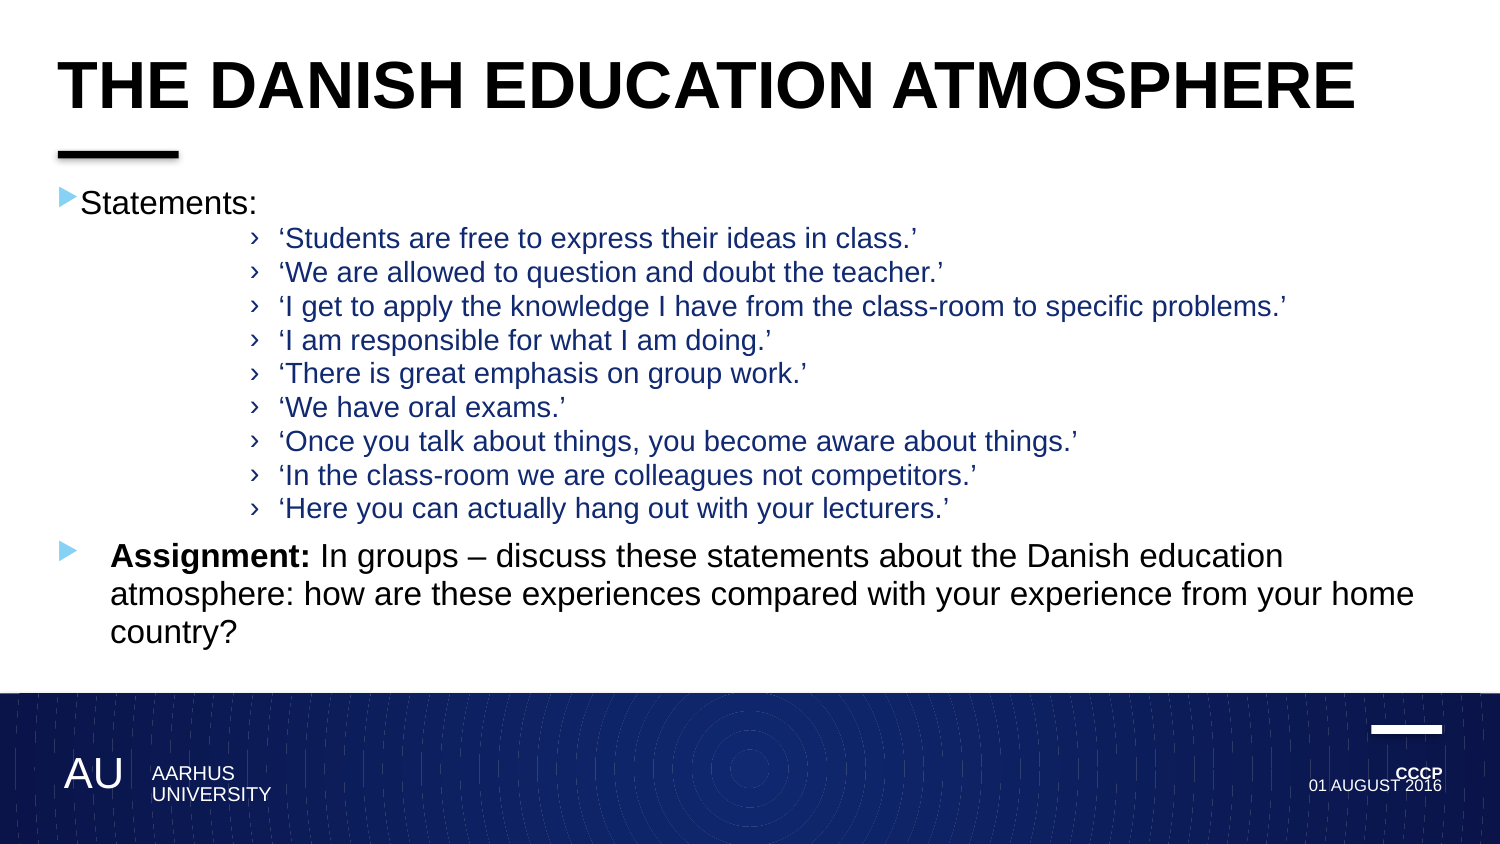

# The Danish education atmosphere
Statements:
‘Students are free to express their ideas in class.’
‘We are allowed to question and doubt the teacher.’
‘I get to apply the knowledge I have from the class-room to specific problems.’
‘I am responsible for what I am doing.’
‘There is great emphasis on group work.’
‘We have oral exams.’
‘Once you talk about things, you become aware about things.’
‘In the class-room we are colleagues not competitors.’
‘Here you can actually hang out with your lecturers.’
Assignment: In groups – discuss these statements about the Danish education atmosphere: how are these experiences compared with your experience from your home country?